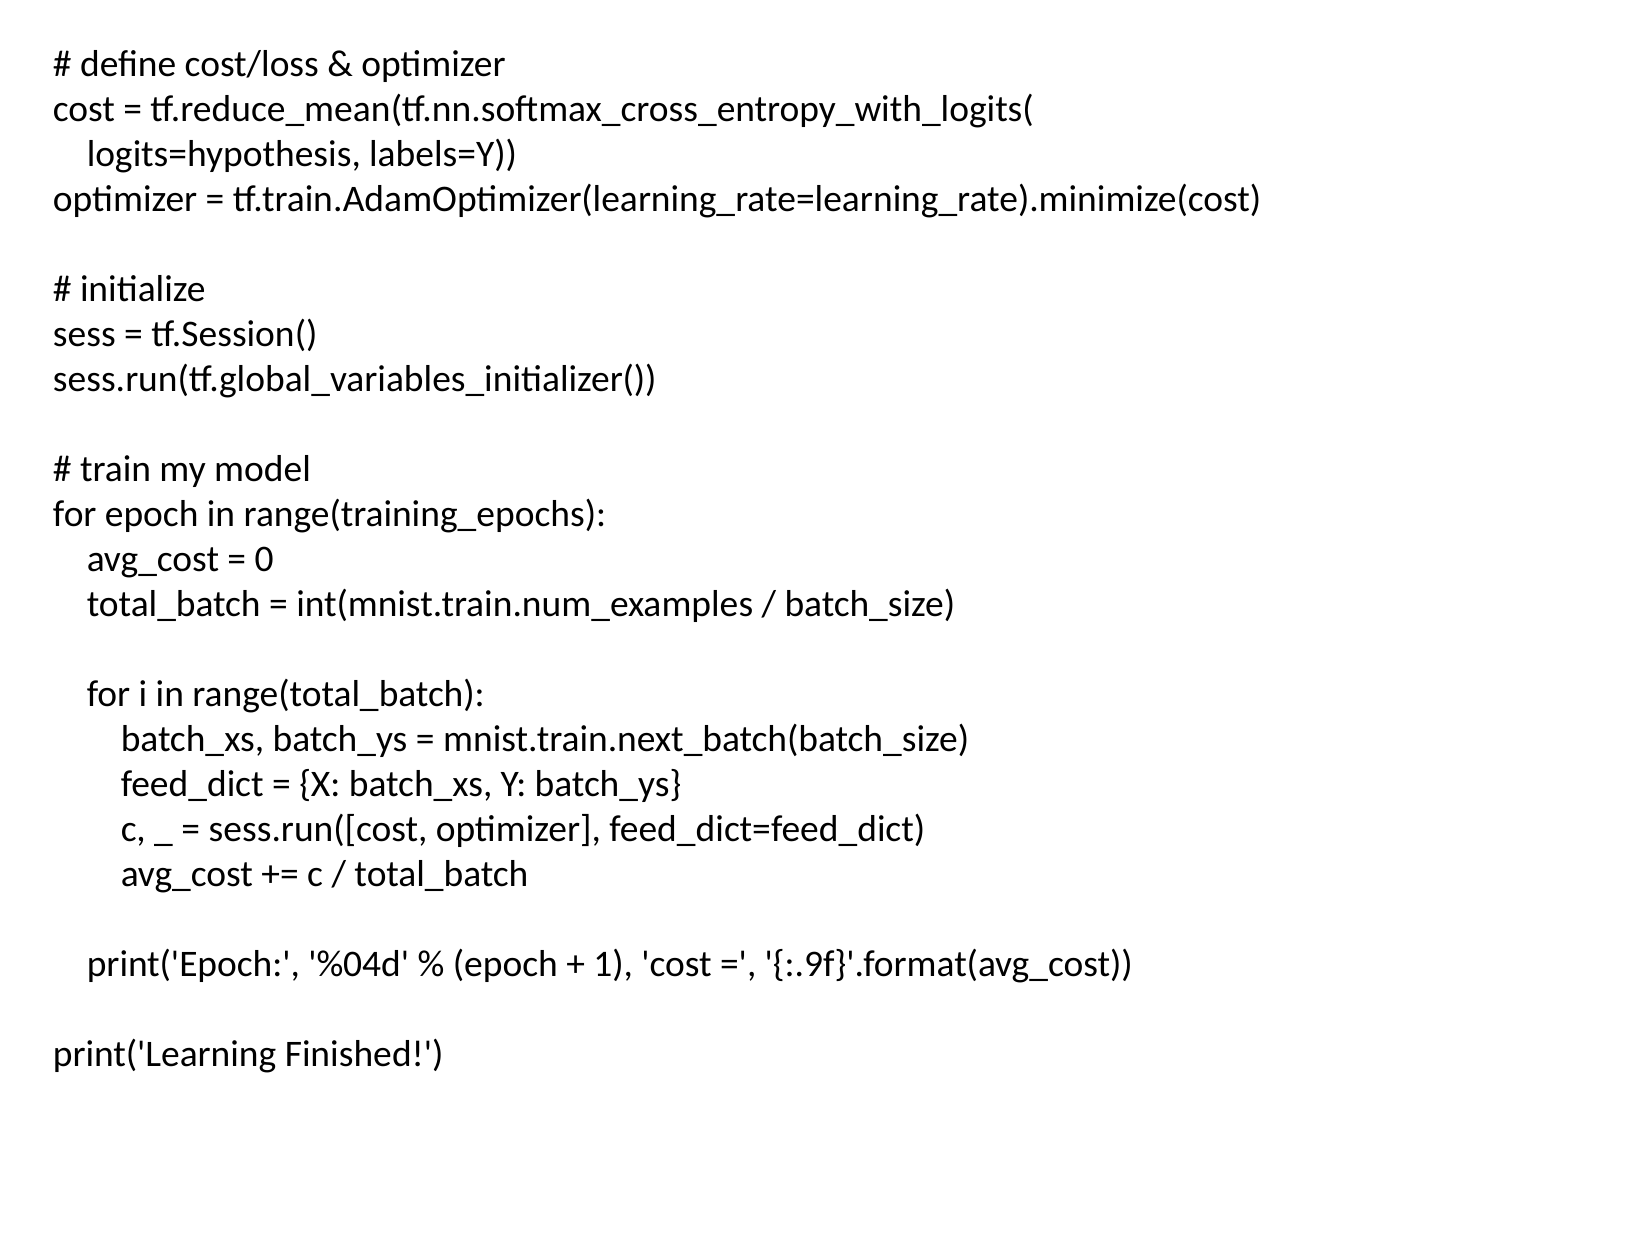

# define cost/loss & optimizer
cost = tf.reduce_mean(tf.nn.softmax_cross_entropy_with_logits(
    logits=hypothesis, labels=Y))
optimizer = tf.train.AdamOptimizer(learning_rate=learning_rate).minimize(cost)

# initialize
sess = tf.Session()
sess.run(tf.global_variables_initializer())

# train my model
for epoch in range(training_epochs):
    avg_cost = 0
    total_batch = int(mnist.train.num_examples / batch_size)

    for i in range(total_batch):
        batch_xs, batch_ys = mnist.train.next_batch(batch_size)
        feed_dict = {X: batch_xs, Y: batch_ys}
        c, _ = sess.run([cost, optimizer], feed_dict=feed_dict)
        avg_cost += c / total_batch

    print('Epoch:', '%04d' % (epoch + 1), 'cost =', '{:.9f}'.format(avg_cost))

print('Learning Finished!')